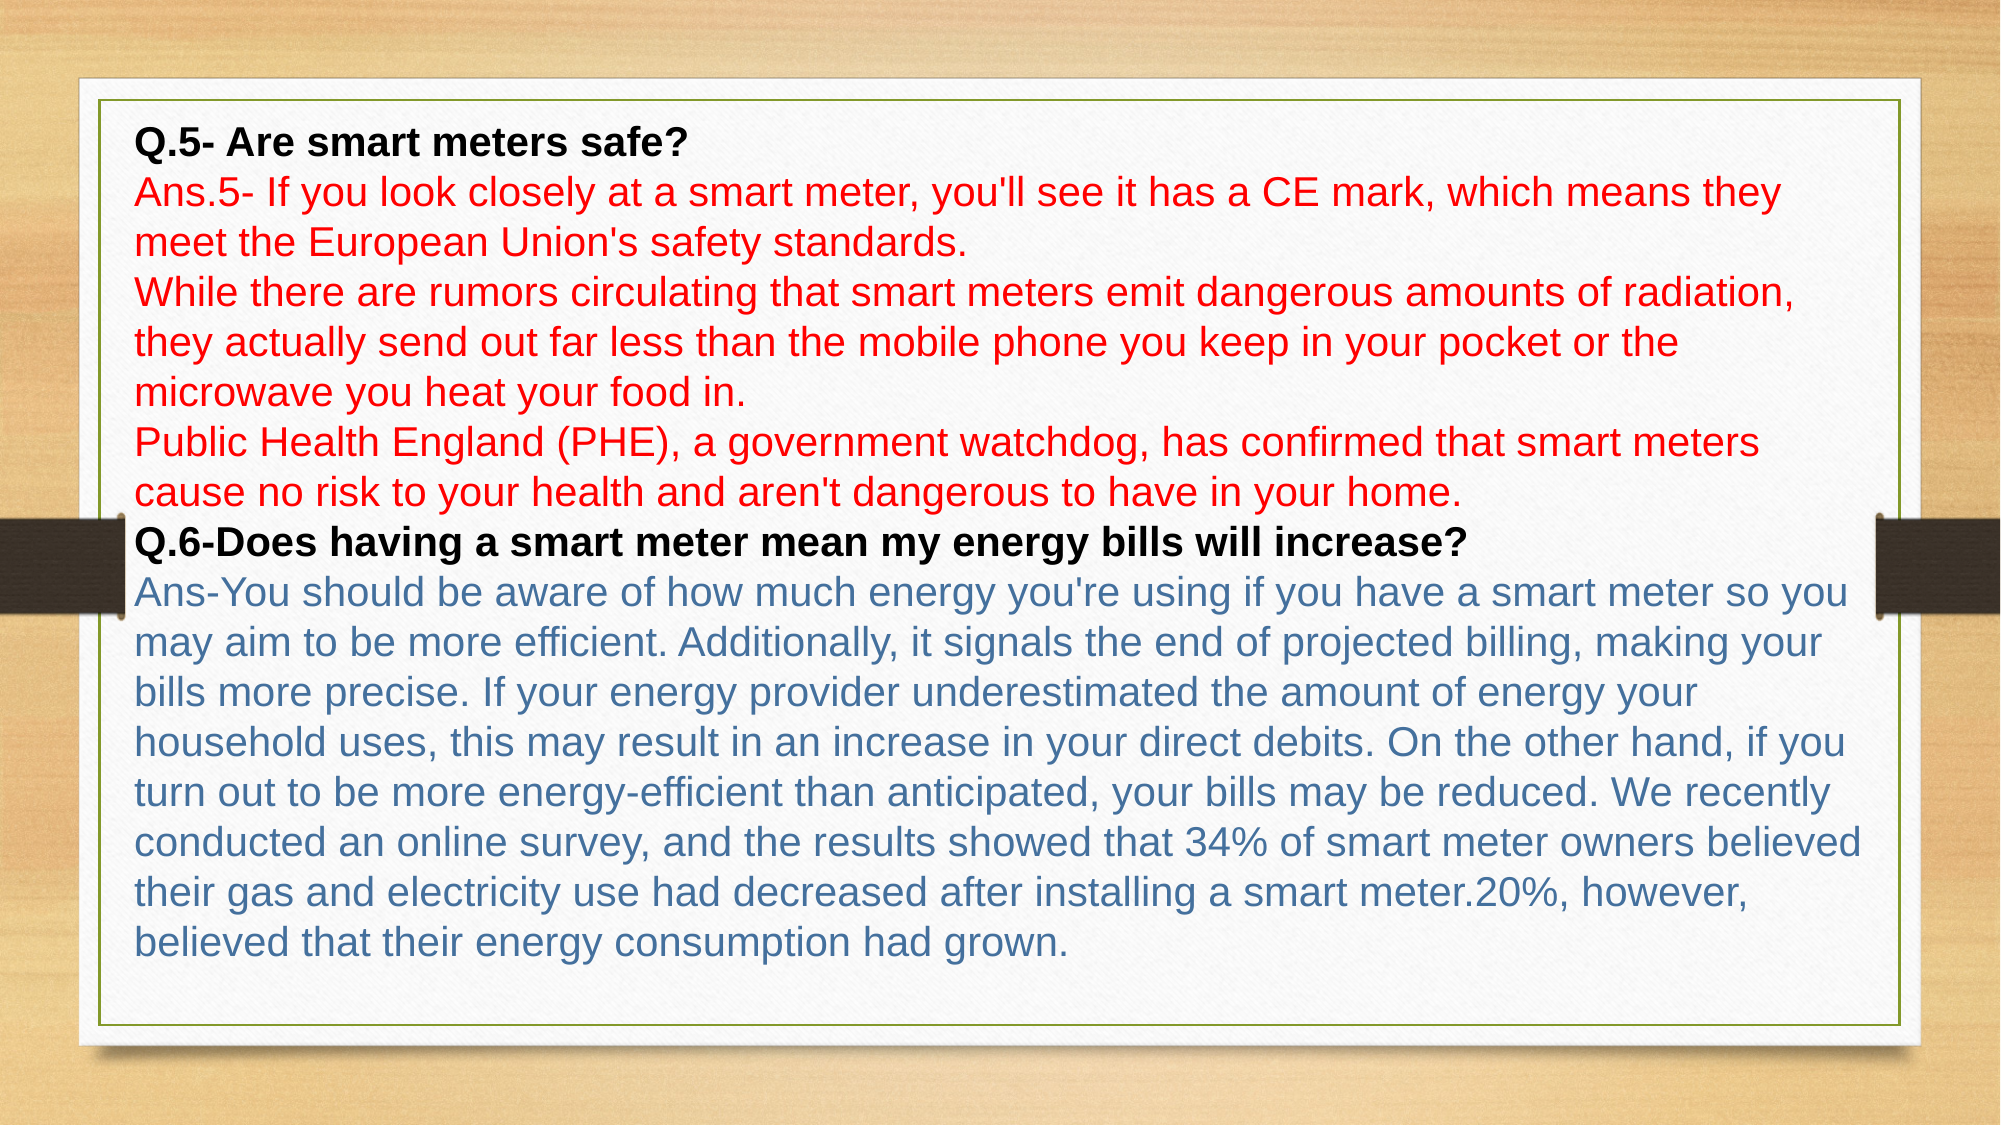

Q.5- Are smart meters safe?
Ans.5- If you look closely at a smart meter, you'll see it has a CE mark, which means they meet the European Union's safety standards.
While there are rumors circulating that smart meters emit dangerous amounts of radiation, they actually send out far less than the mobile phone you keep in your pocket or the microwave you heat your food in.
Public Health England (PHE), a government watchdog, has confirmed that smart meters cause no risk to your health and aren't dangerous to have in your home.
Q.6-Does having a smart meter mean my energy bills will increase?
Ans-You should be aware of how much energy you're using if you have a smart meter so you may aim to be more efficient. Additionally, it signals the end of projected billing, making your bills more precise. If your energy provider underestimated the amount of energy your household uses, this may result in an increase in your direct debits. On the other hand, if you turn out to be more energy-efficient than anticipated, your bills may be reduced. We recently conducted an online survey, and the results showed that 34% of smart meter owners believed their gas and electricity use had decreased after installing a smart meter.20%, however, believed that their energy consumption had grown.